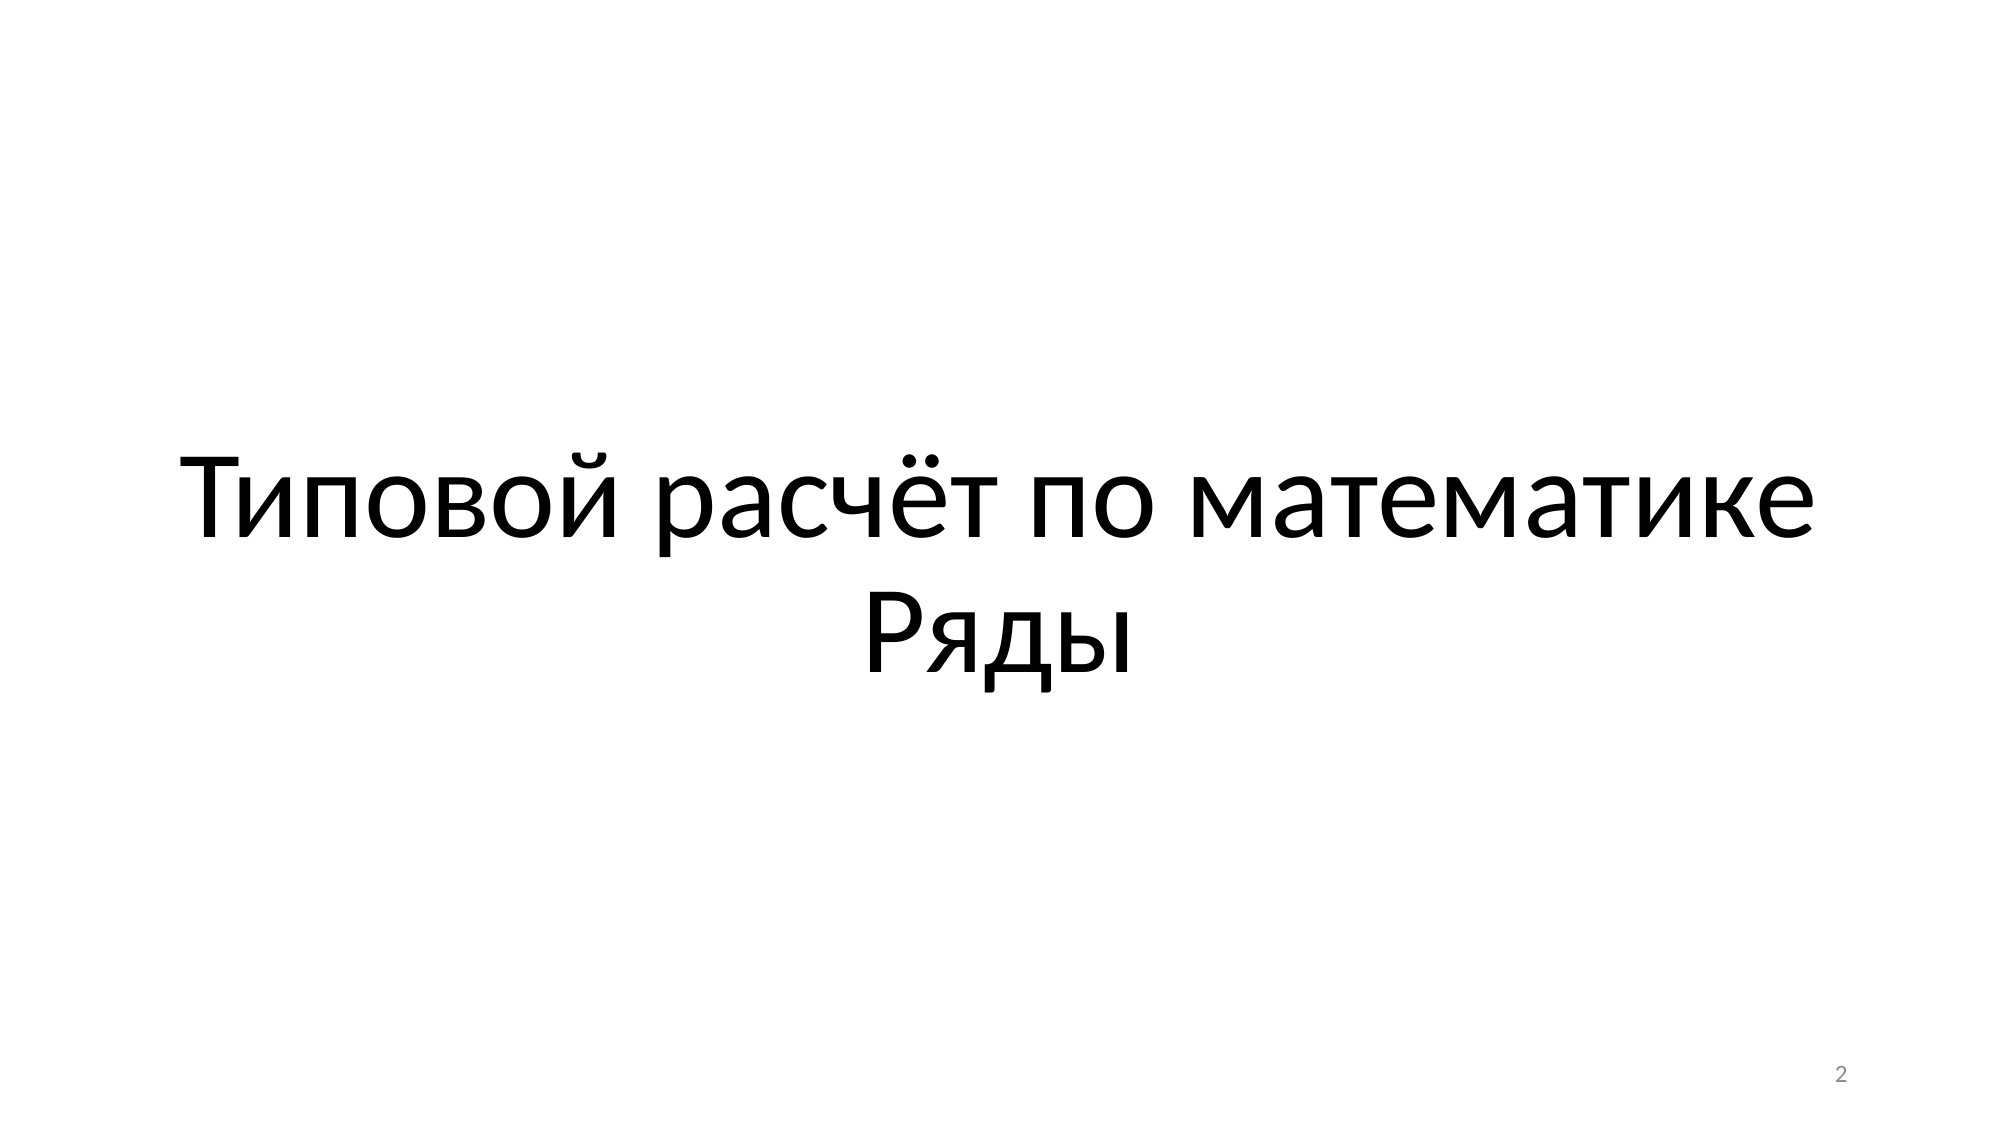

# Типовой расчёт по математике Ряды

2